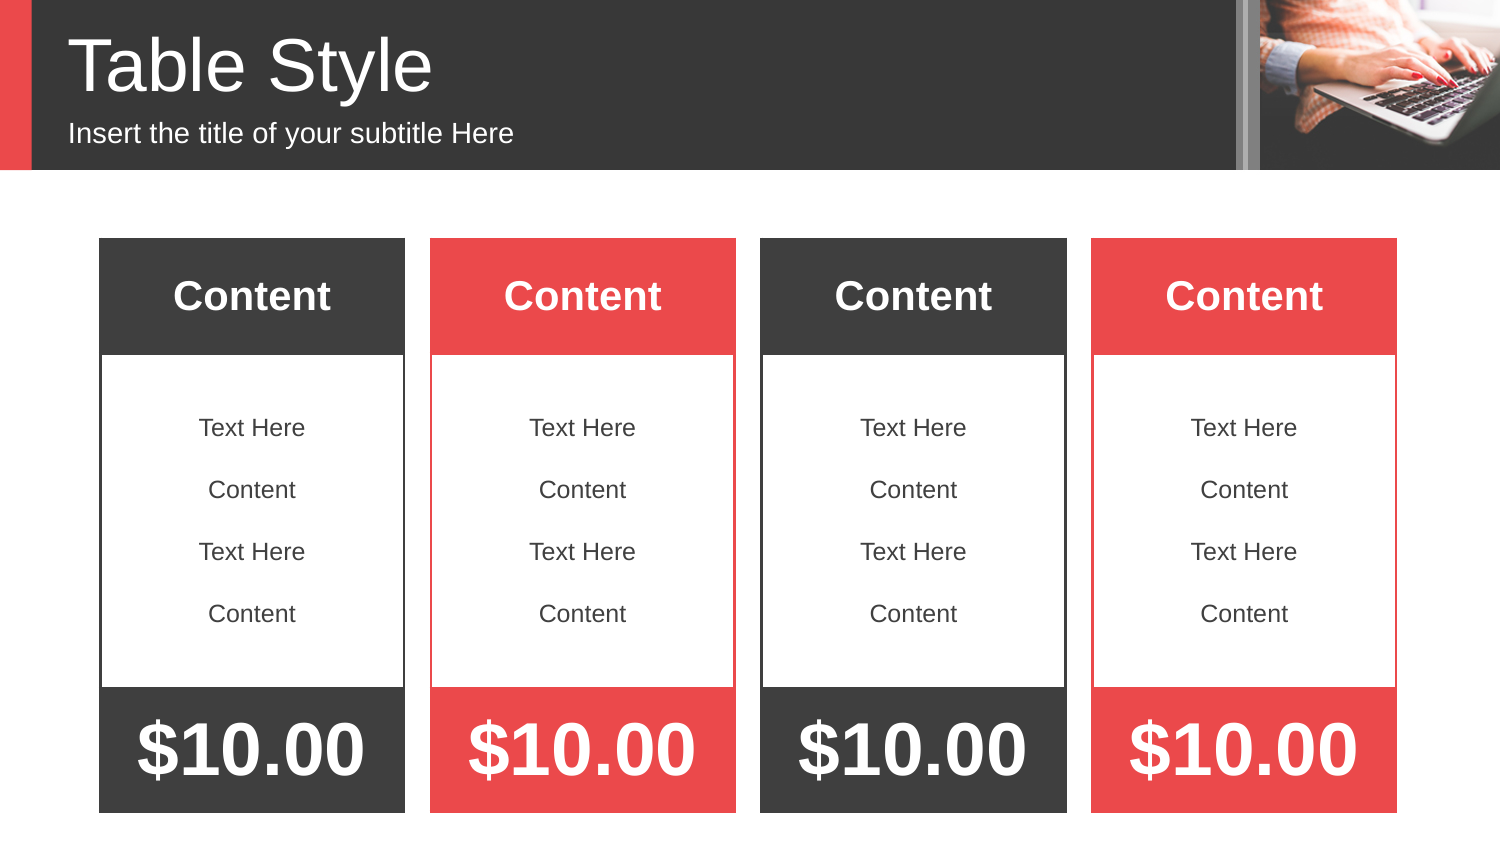

Table Style
Insert the title of your subtitle Here
| Content |  |  |
| --- | --- | --- |
|  |  |  |
|  | Text Here |  |
|  | Content |  |
|  | Text Here |  |
|  | Content |  |
|  |  |  |
| $10.00 |  |  |
| Content |  |  |
| --- | --- | --- |
|  |  |  |
|  | Text Here |  |
|  | Content |  |
|  | Text Here |  |
|  | Content |  |
|  |  |  |
| $10.00 |  |  |
| Content |  |  |
| --- | --- | --- |
|  |  |  |
|  | Text Here |  |
|  | Content |  |
|  | Text Here |  |
|  | Content |  |
|  |  |  |
| $10.00 |  |  |
| Content |  |  |
| --- | --- | --- |
|  |  |  |
|  | Text Here |  |
|  | Content |  |
|  | Text Here |  |
|  | Content |  |
|  |  |  |
| $10.00 |  |  |